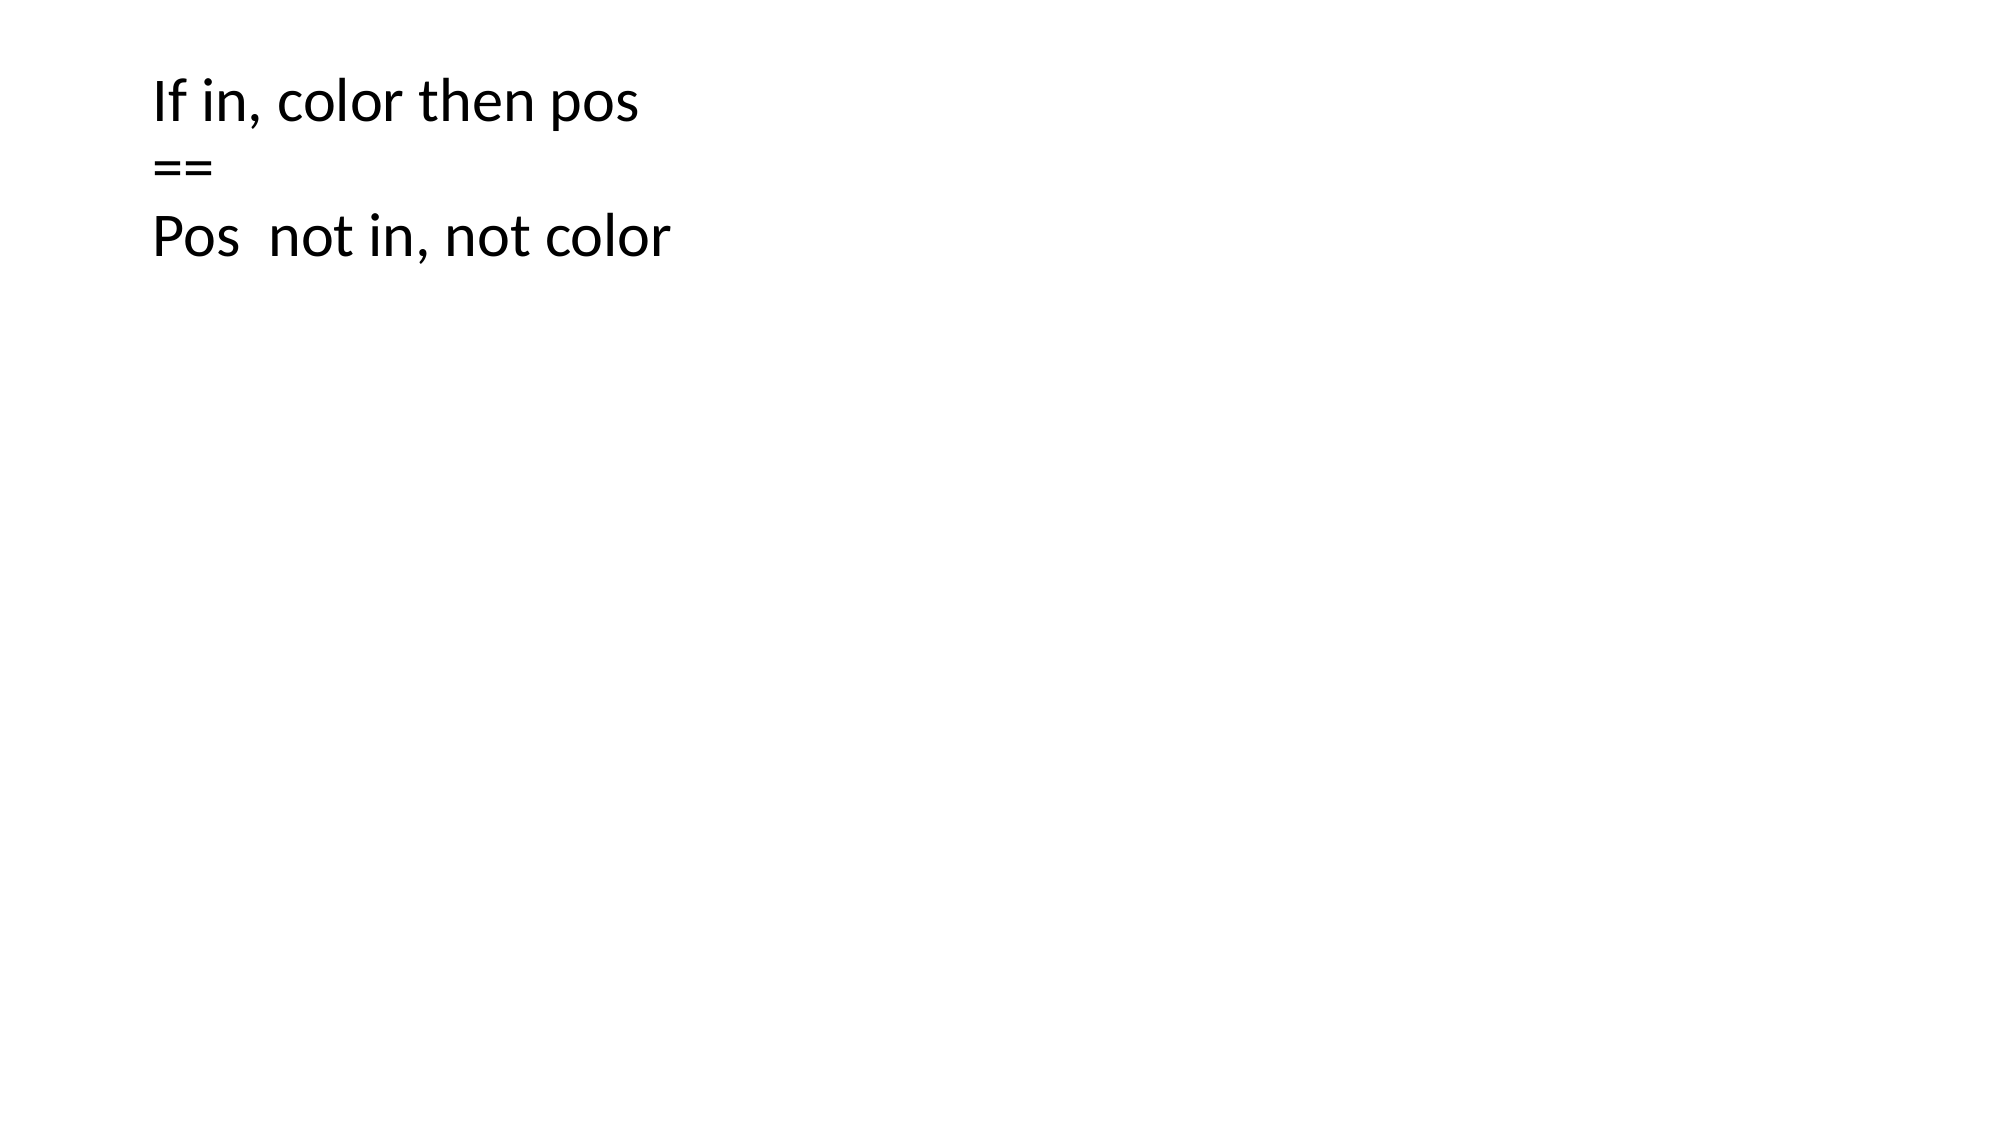

# If in, color then pos == Pos  not in, not color